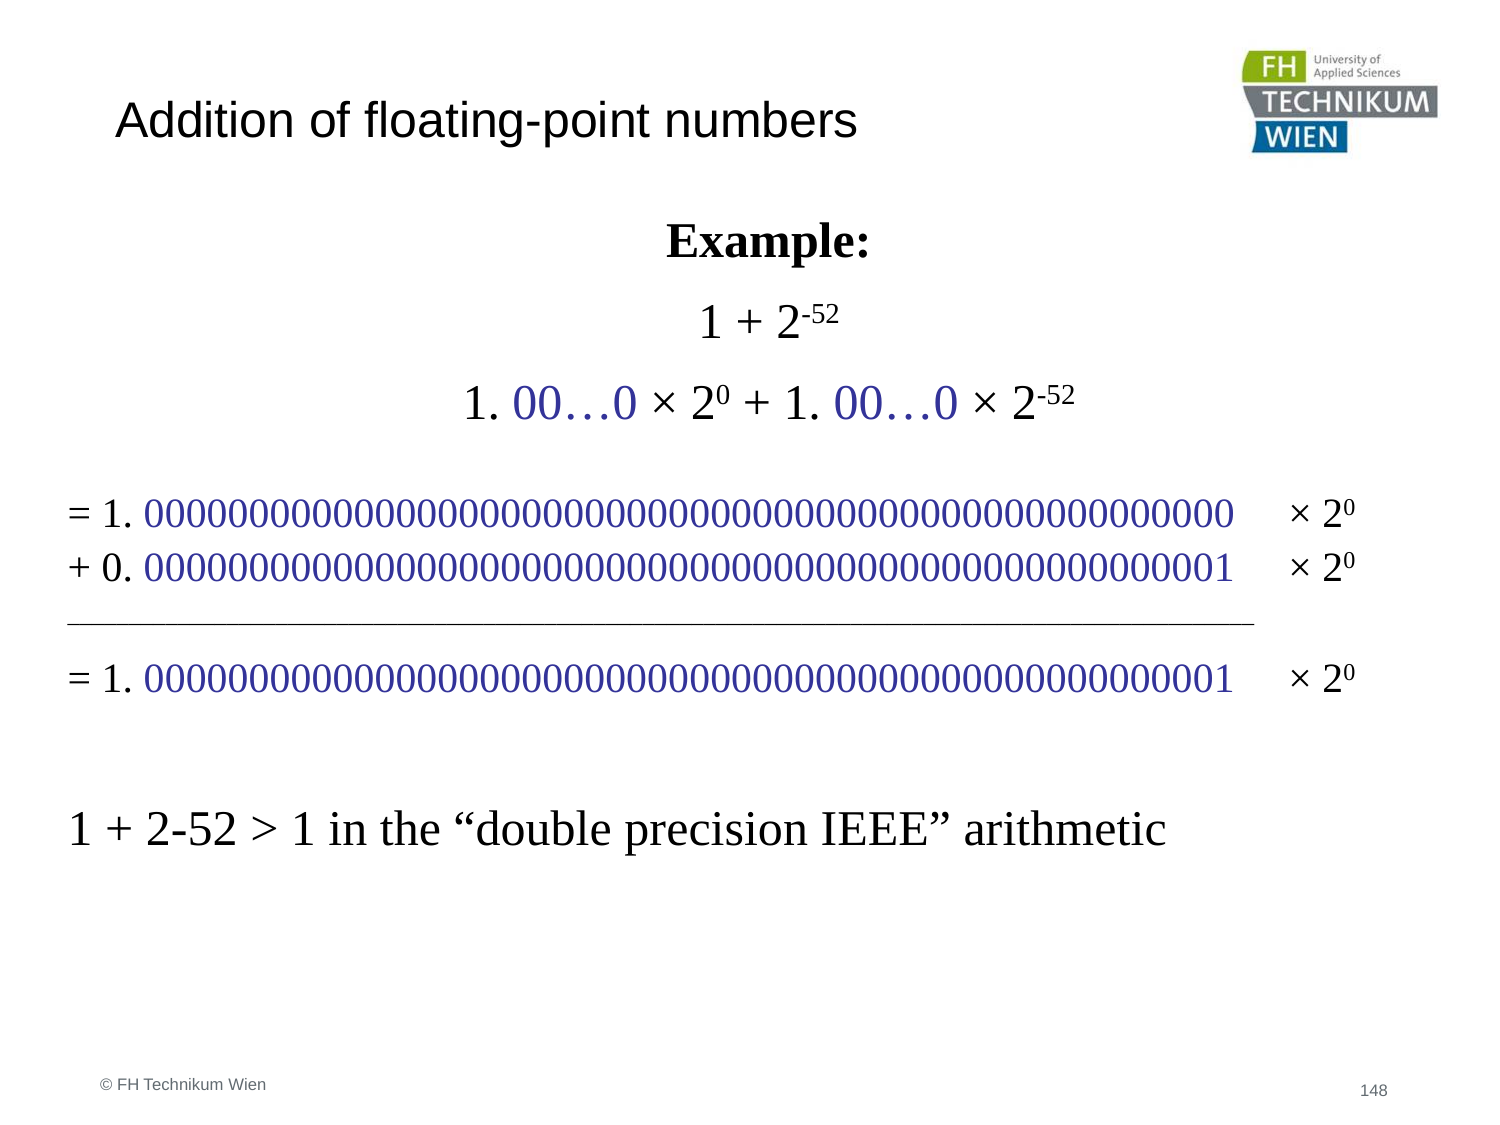

# Addition of floating-point numbers
Example:
1 + 2-52
1. 00…0 × 20 + 1. 00…0 × 2-52

= 1. 0000000000000000000000000000000000000000000000000000     × 20
+ 0. 0000000000000000000000000000000000000000000000000001     × 20
_________________________________________________________________________________________________
= 1. 0000000000000000000000000000000000000000000000000001     × 20

1 + 2-52 > 1 in the “double precision IEEE” arithmetic

© FH Technikum Wien

148